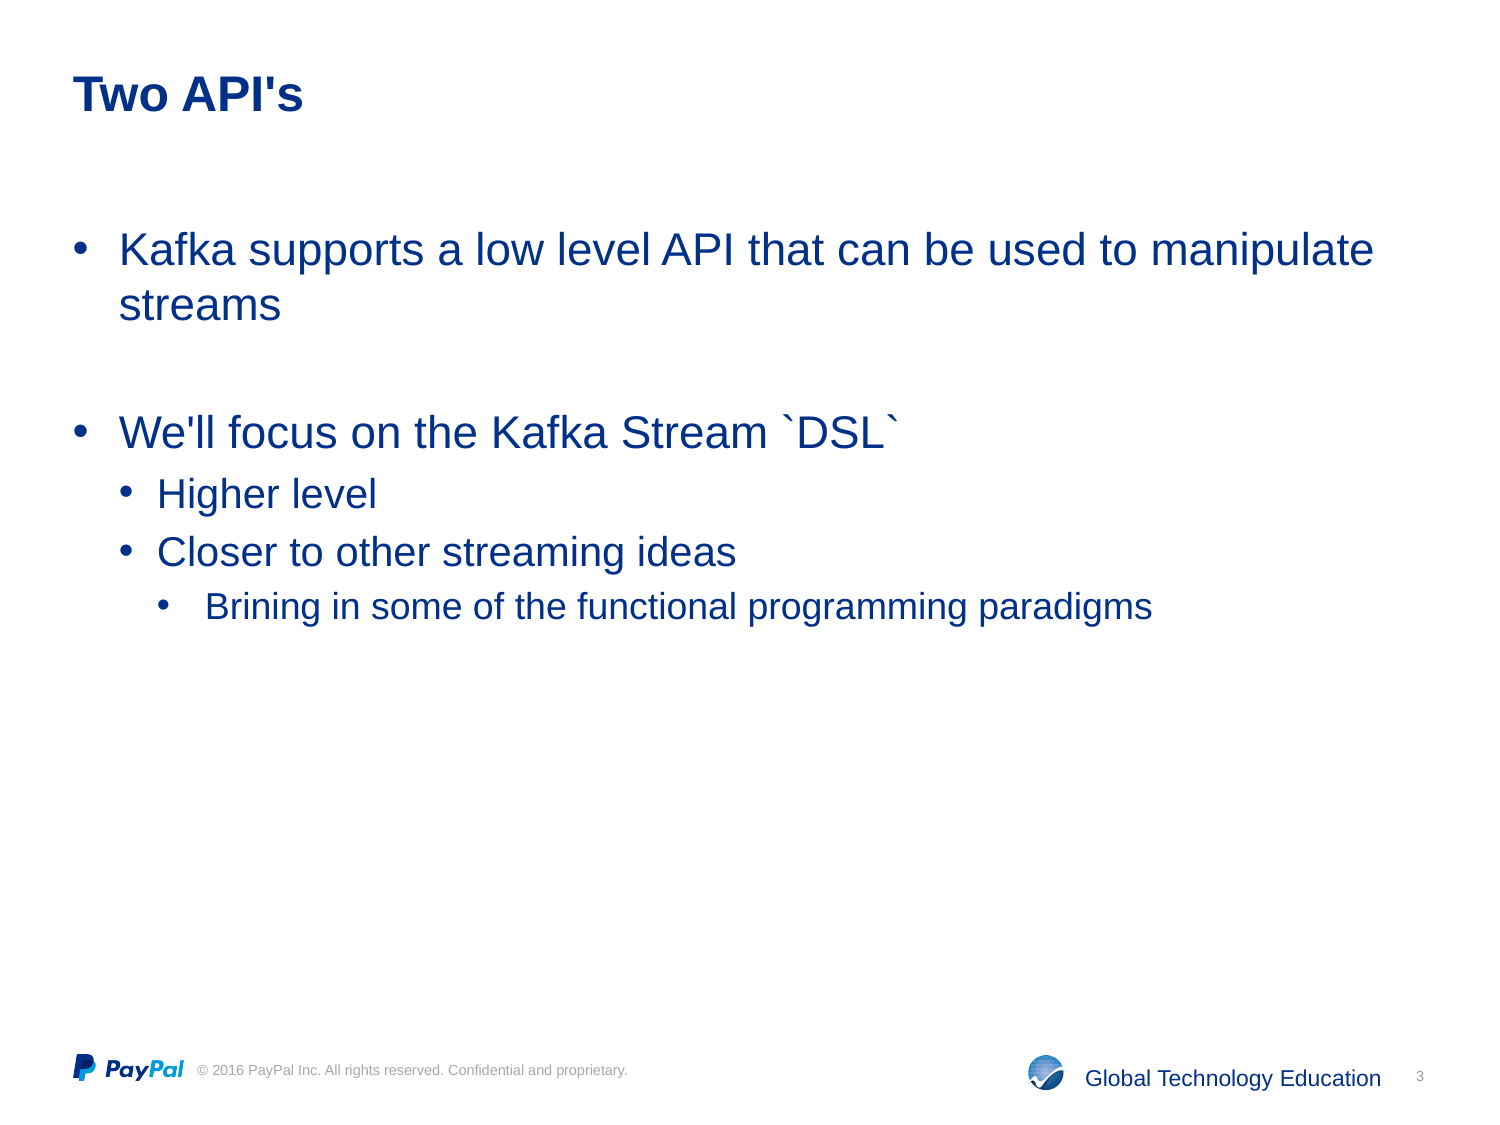

# Two API's
Kafka supports a low level API that can be used to manipulate streams

We'll focus on the Kafka Stream `DSL`
Higher level
Closer to other streaming ideas
Brining in some of the functional programming paradigms
3